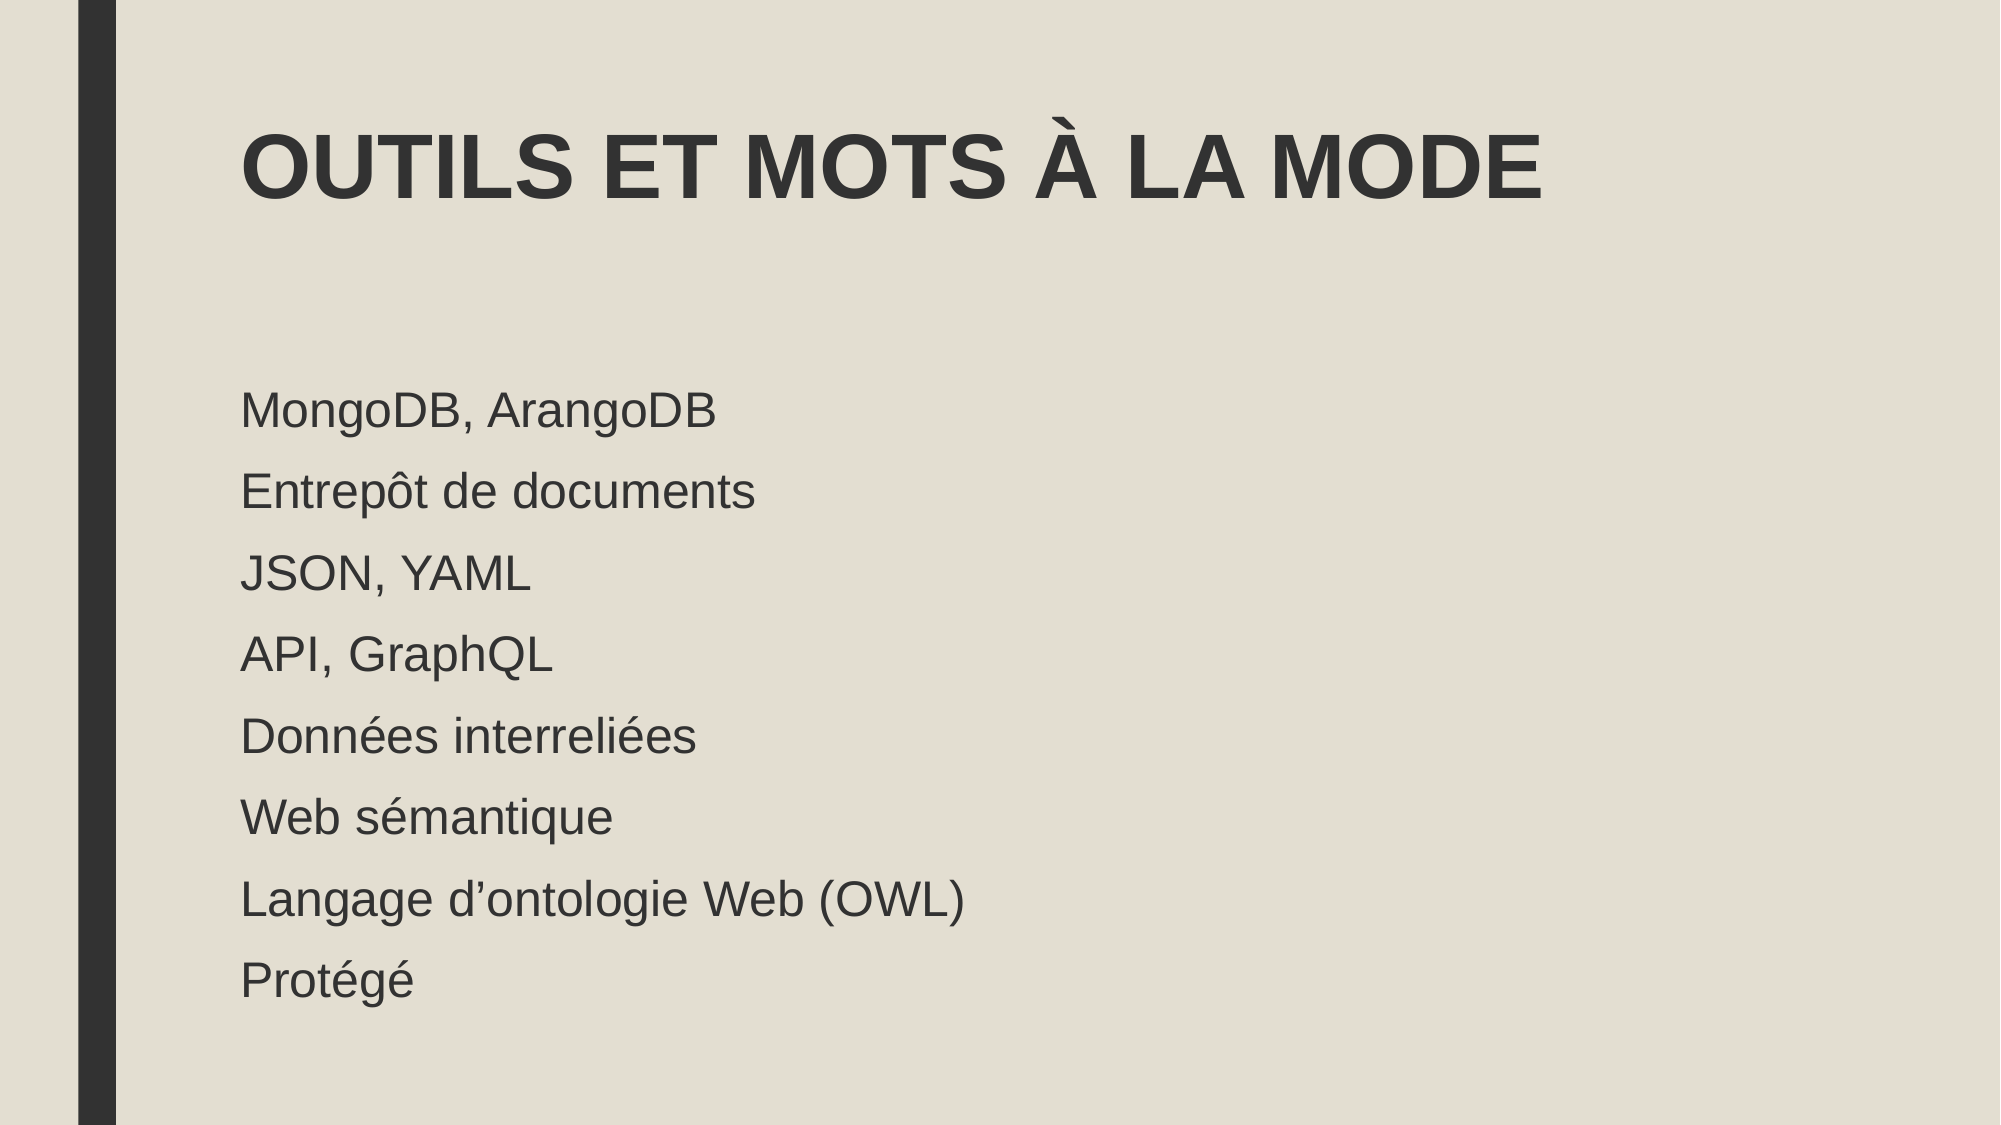

# outils et mots à la mode
MongoDB, ArangoDB
Entrepôt de documents
JSON, YAML
API, GraphQL
Données interreliées
Web sémantique
Langage d’ontologie Web (OWL)
Protégé